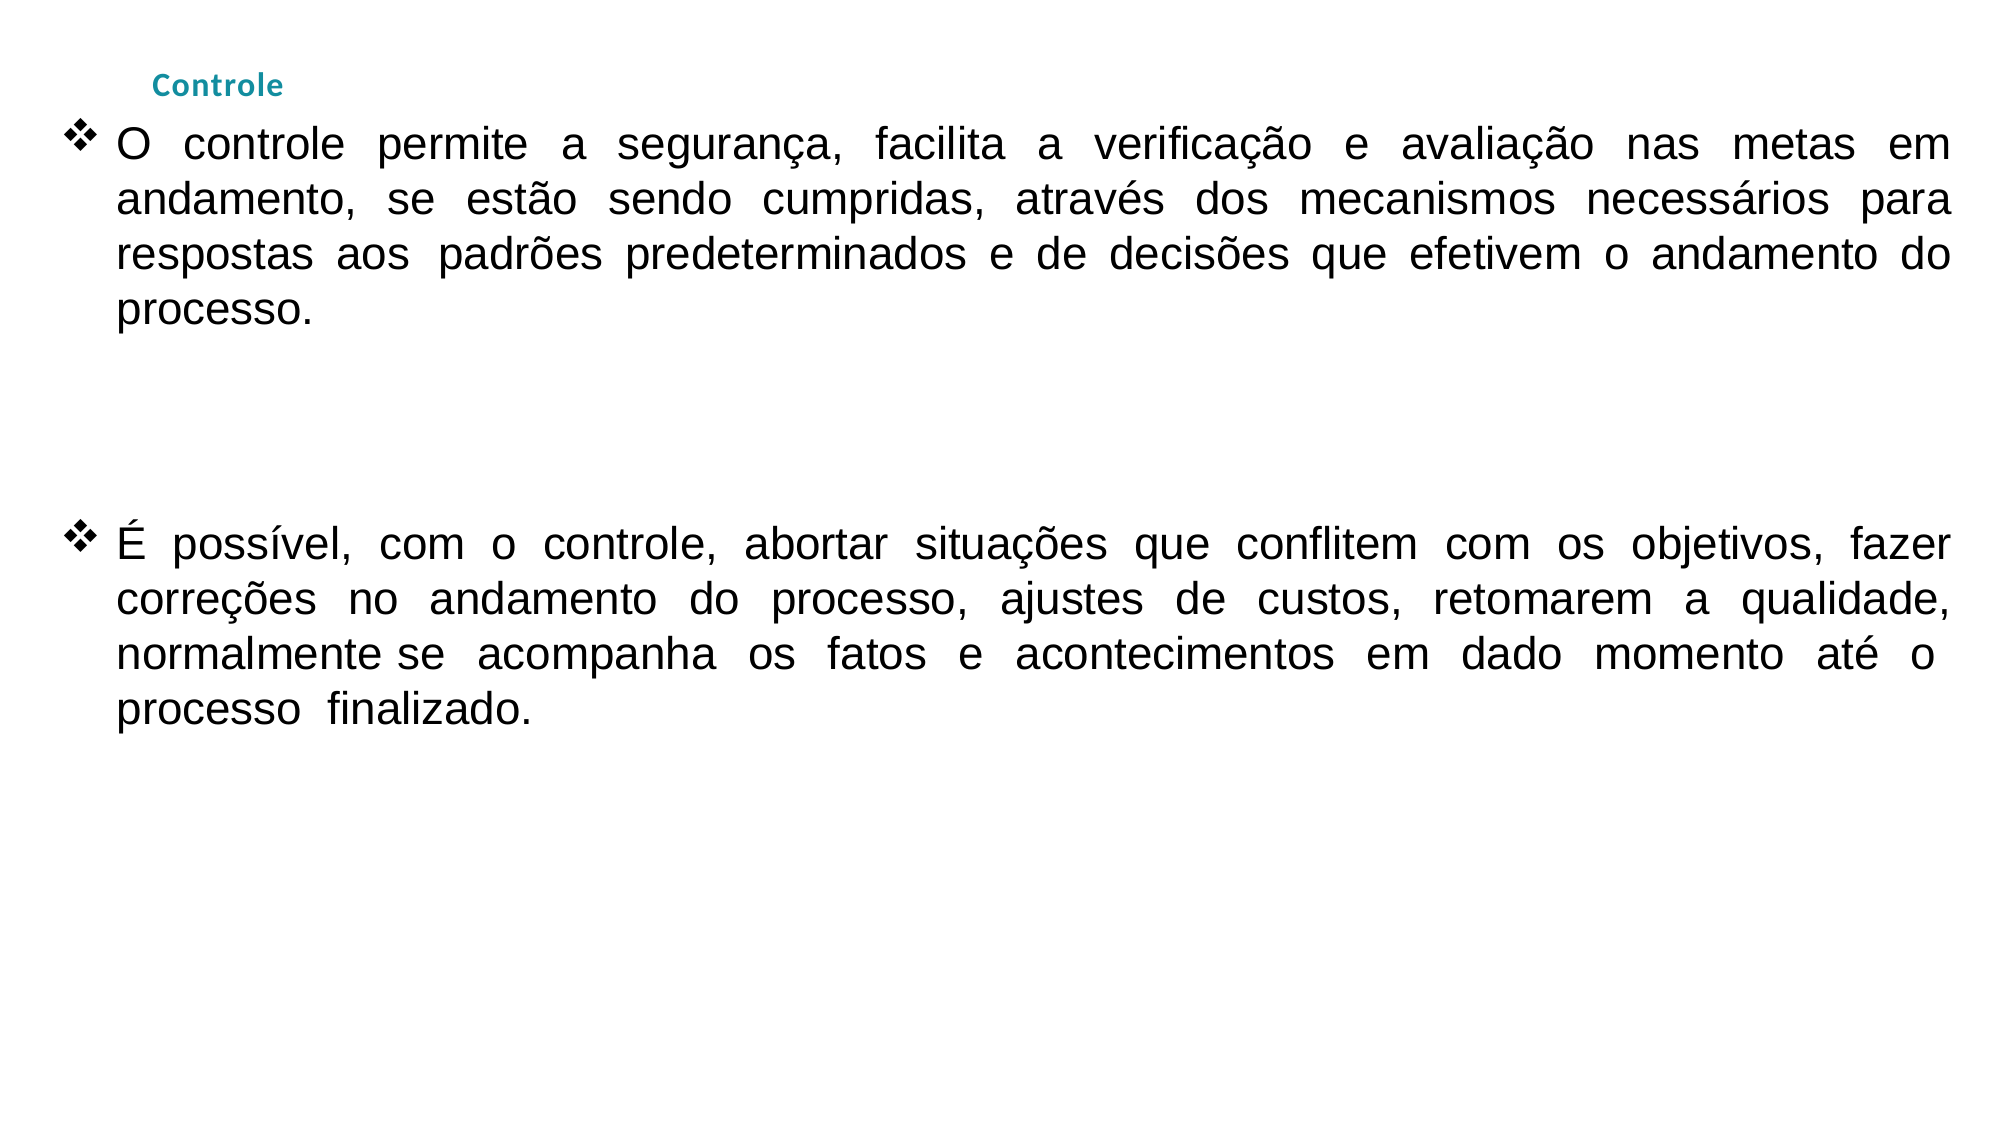

# Controle
O controle permite a segurança, facilita a verificação e avaliação nas metas em andamento, se estão sendo cumpridas, através dos mecanismos necessários para respostas aos padrões predeterminados e de decisões que efetivem o andamento do processo.

É possível, com o controle, abortar situações que conflitem com os objetivos, fazer correções no andamento do processo, ajustes de custos, retomarem a qualidade, normalmente se  acompanha  os  fatos  e  acontecimentos  em  dado  momento  até  o  processo  finalizado.